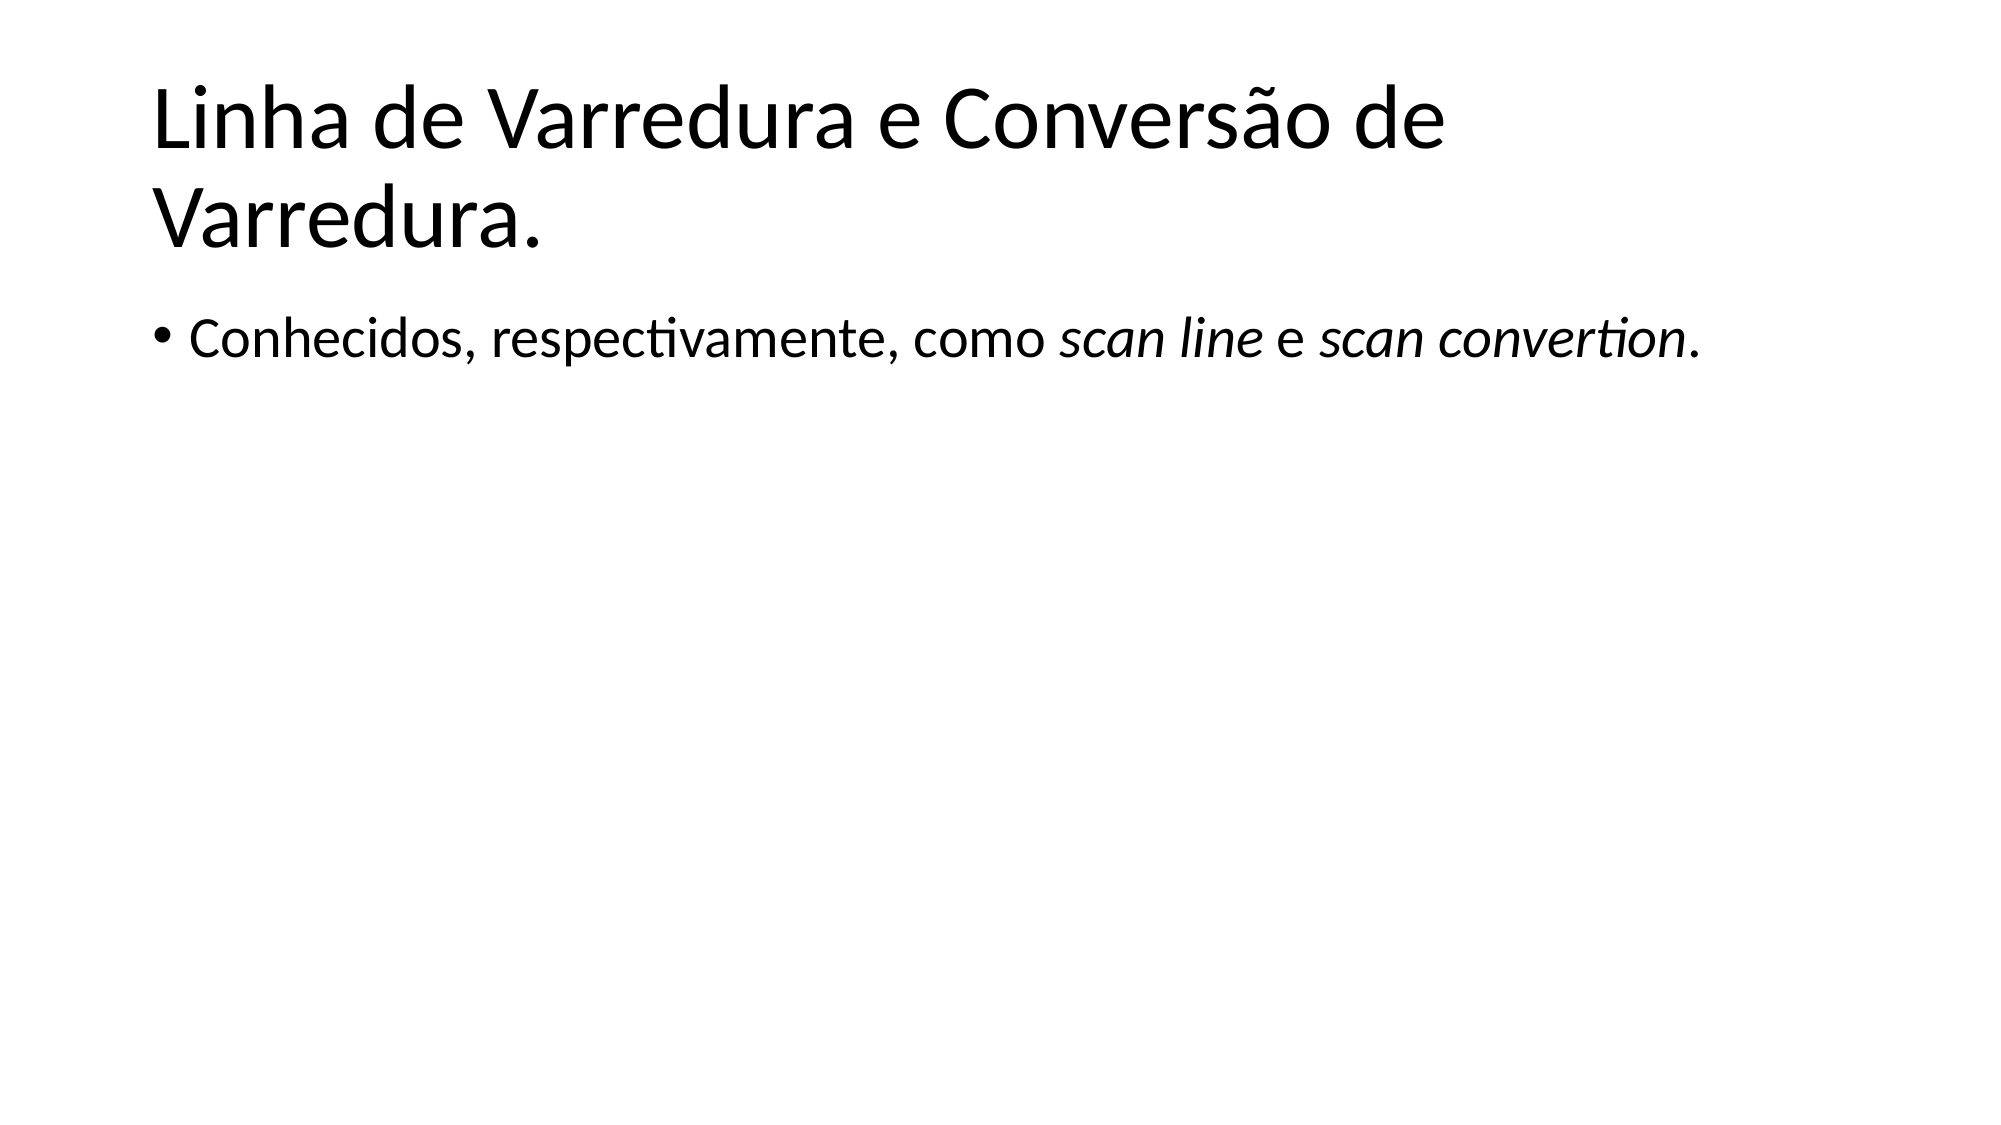

# Linha de Varredura e Conversão de Varredura.
Conhecidos, respectivamente, como scan line e scan convertion.